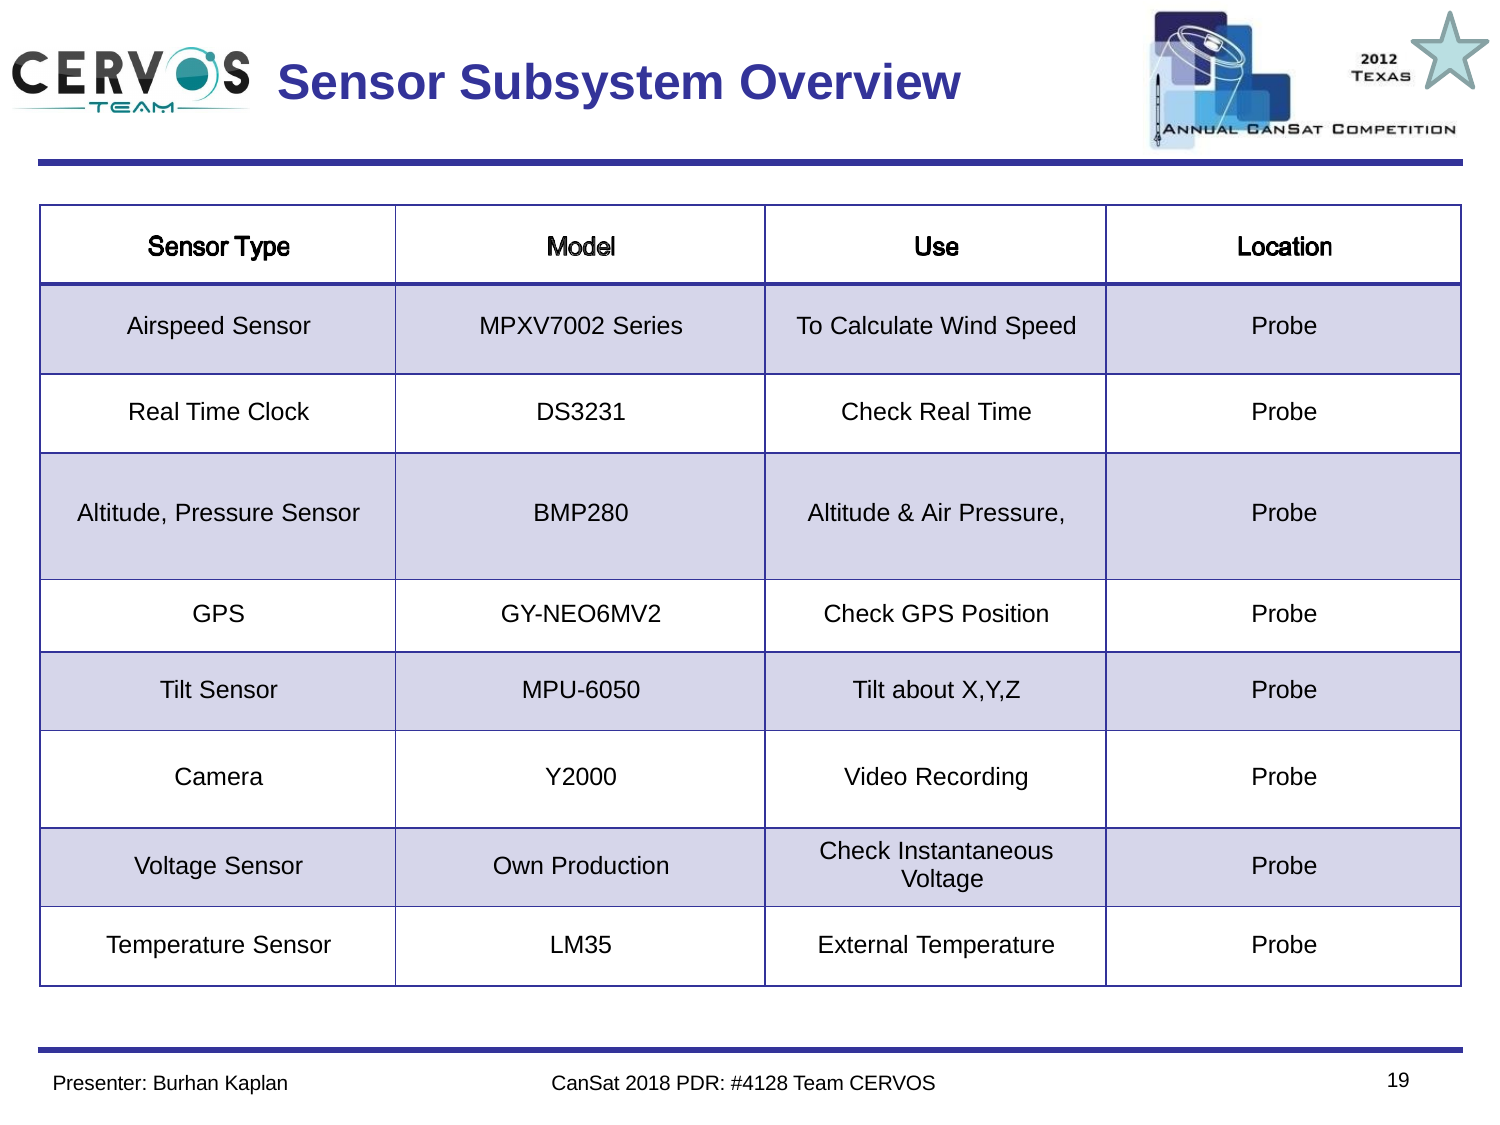

Team Logo
Here
(If You Want)

# Sensor Subsystem Overview

|  |  |  |  |
| --- | --- | --- | --- |
| Airspeed Sensor | MPXV7002 Series | To Calculate Wind Speed | Probe |
| Real Time Clock | DS3231 | Check Real Time | Probe |
| Altitude, Pressure Sensor | BMP280 | Altitude & Air Pressure, | Probe |
| GPS | GY-NEO6MV2 | Check GPS Position | Probe |
| Tilt Sensor | MPU-6050 | Tilt about X,Y,Z | Probe |
| Camera | Y2000 | Video Recording | Probe |
| Voltage Sensor | Own Production | Check Instantaneous Voltage | Probe |
| Temperature Sensor | LM35 | External Temperature | Probe |

19
Presenter: Burhan Kaplan
CanSat 2018 PDR: #4128 Team CERVOS